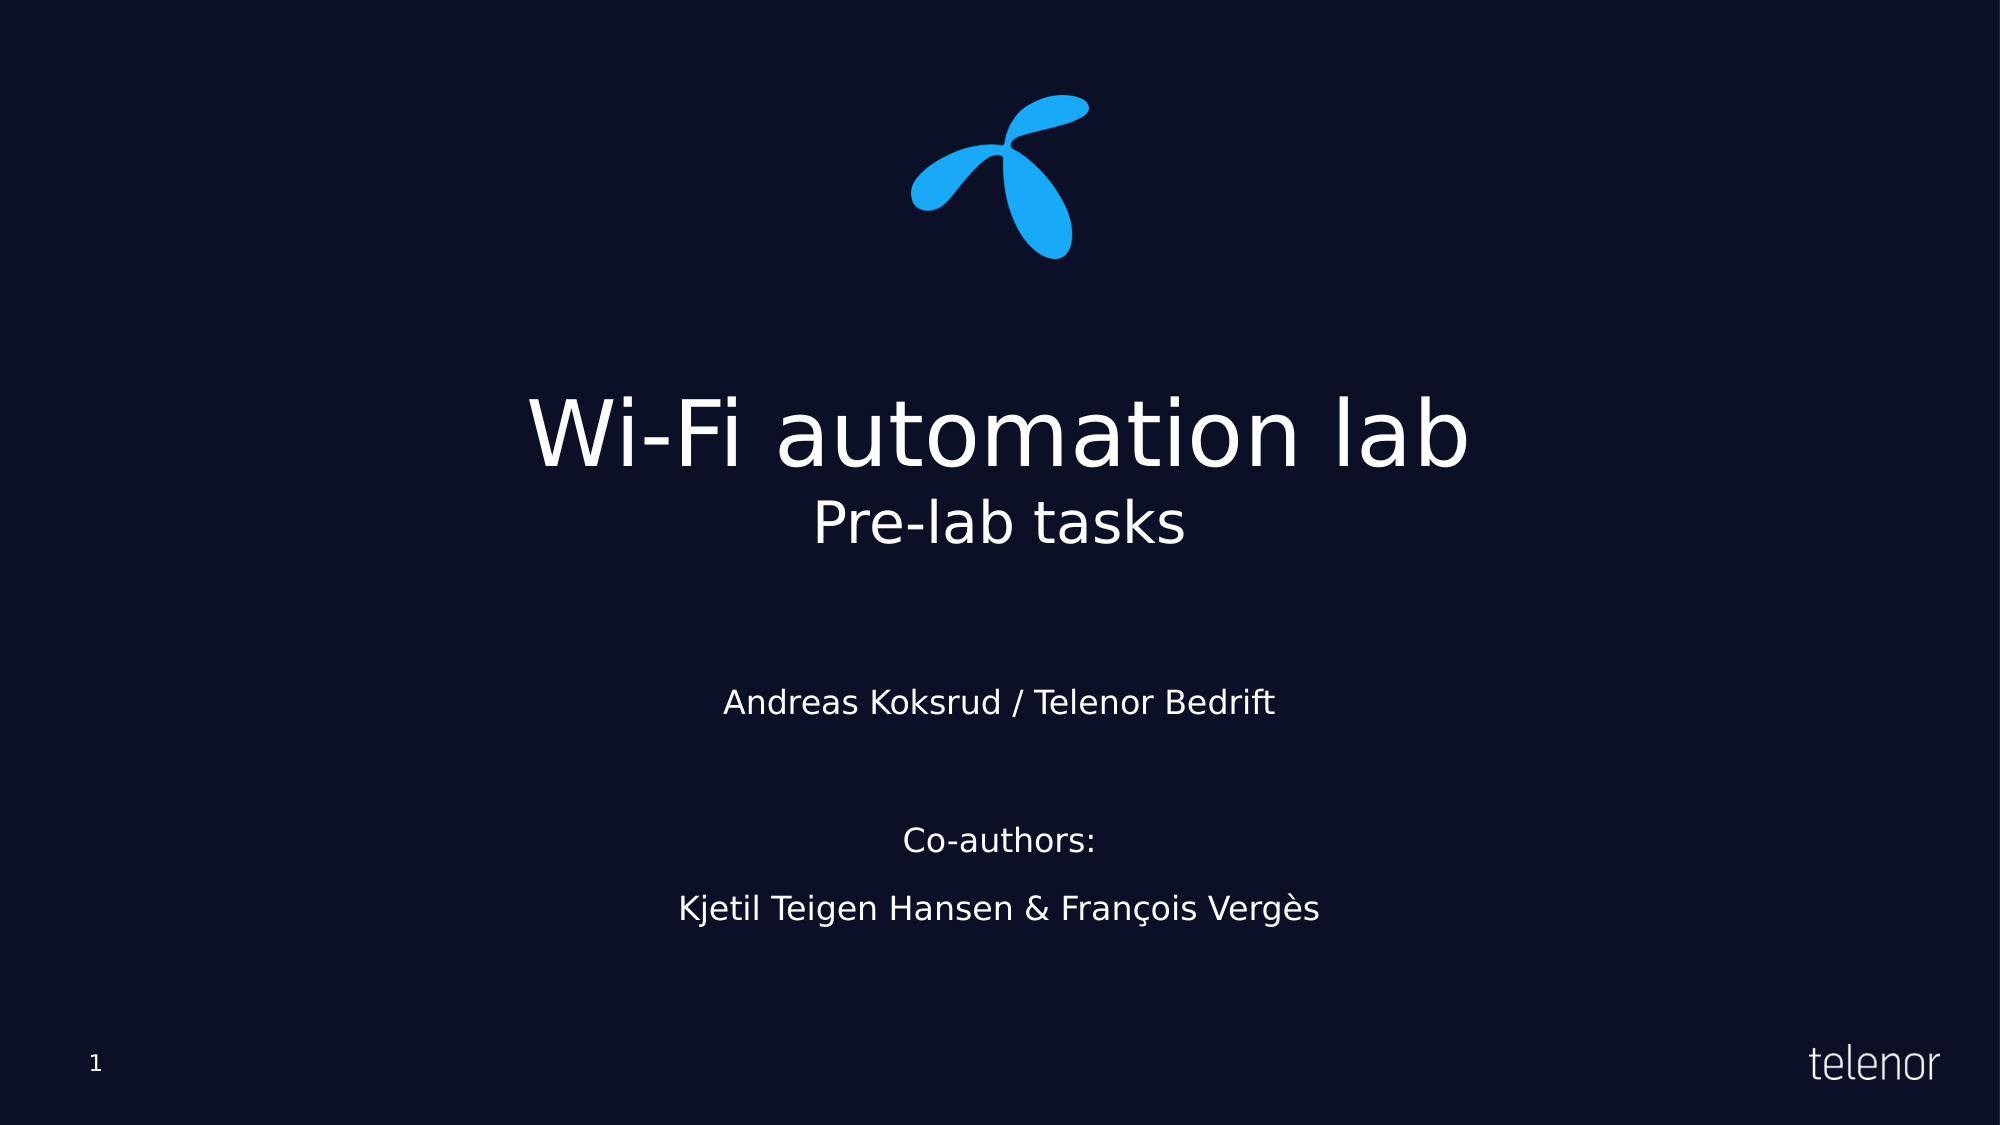

# Wi-Fi automation lab Pre-lab tasks
Andreas Koksrud / Telenor Bedrift

Co-authors:
Kjetil Teigen Hansen & François Vergès
1